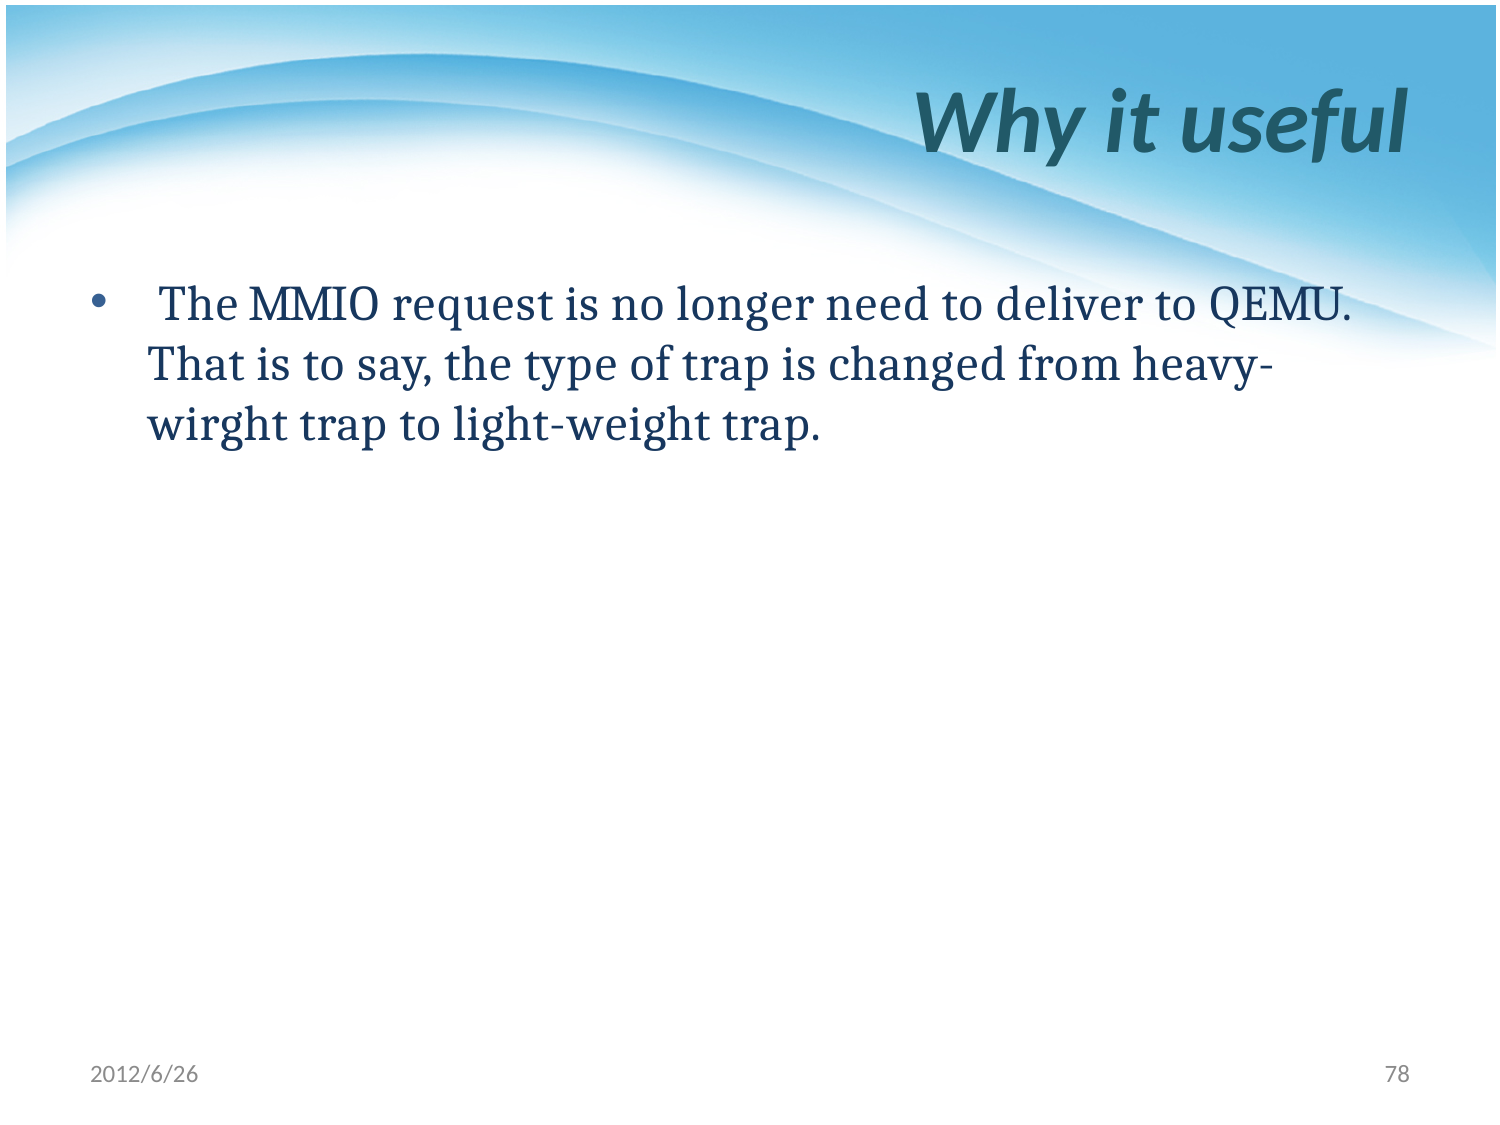

# Why it useful
 The MMIO request is no longer need to deliver to QEMU.  That is to say, the type of trap is changed from heavy-wirght trap to light-weight trap.
2012/6/26
78